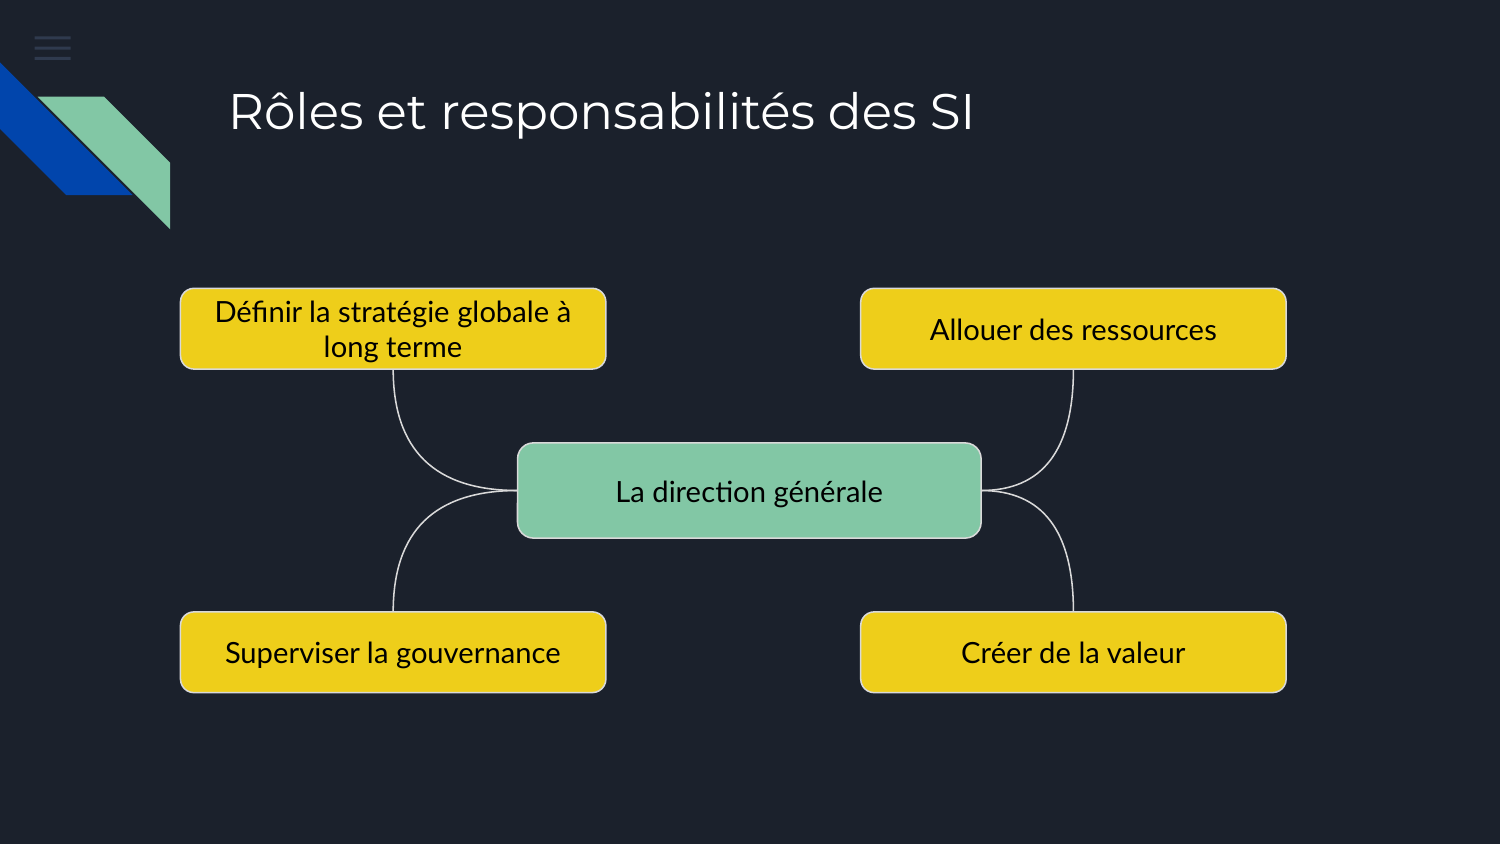

# Rôles et responsabilités des SI
Définir la stratégie globale à long terme
Allouer des ressources
La direction générale
Superviser la gouvernance
Créer de la valeur